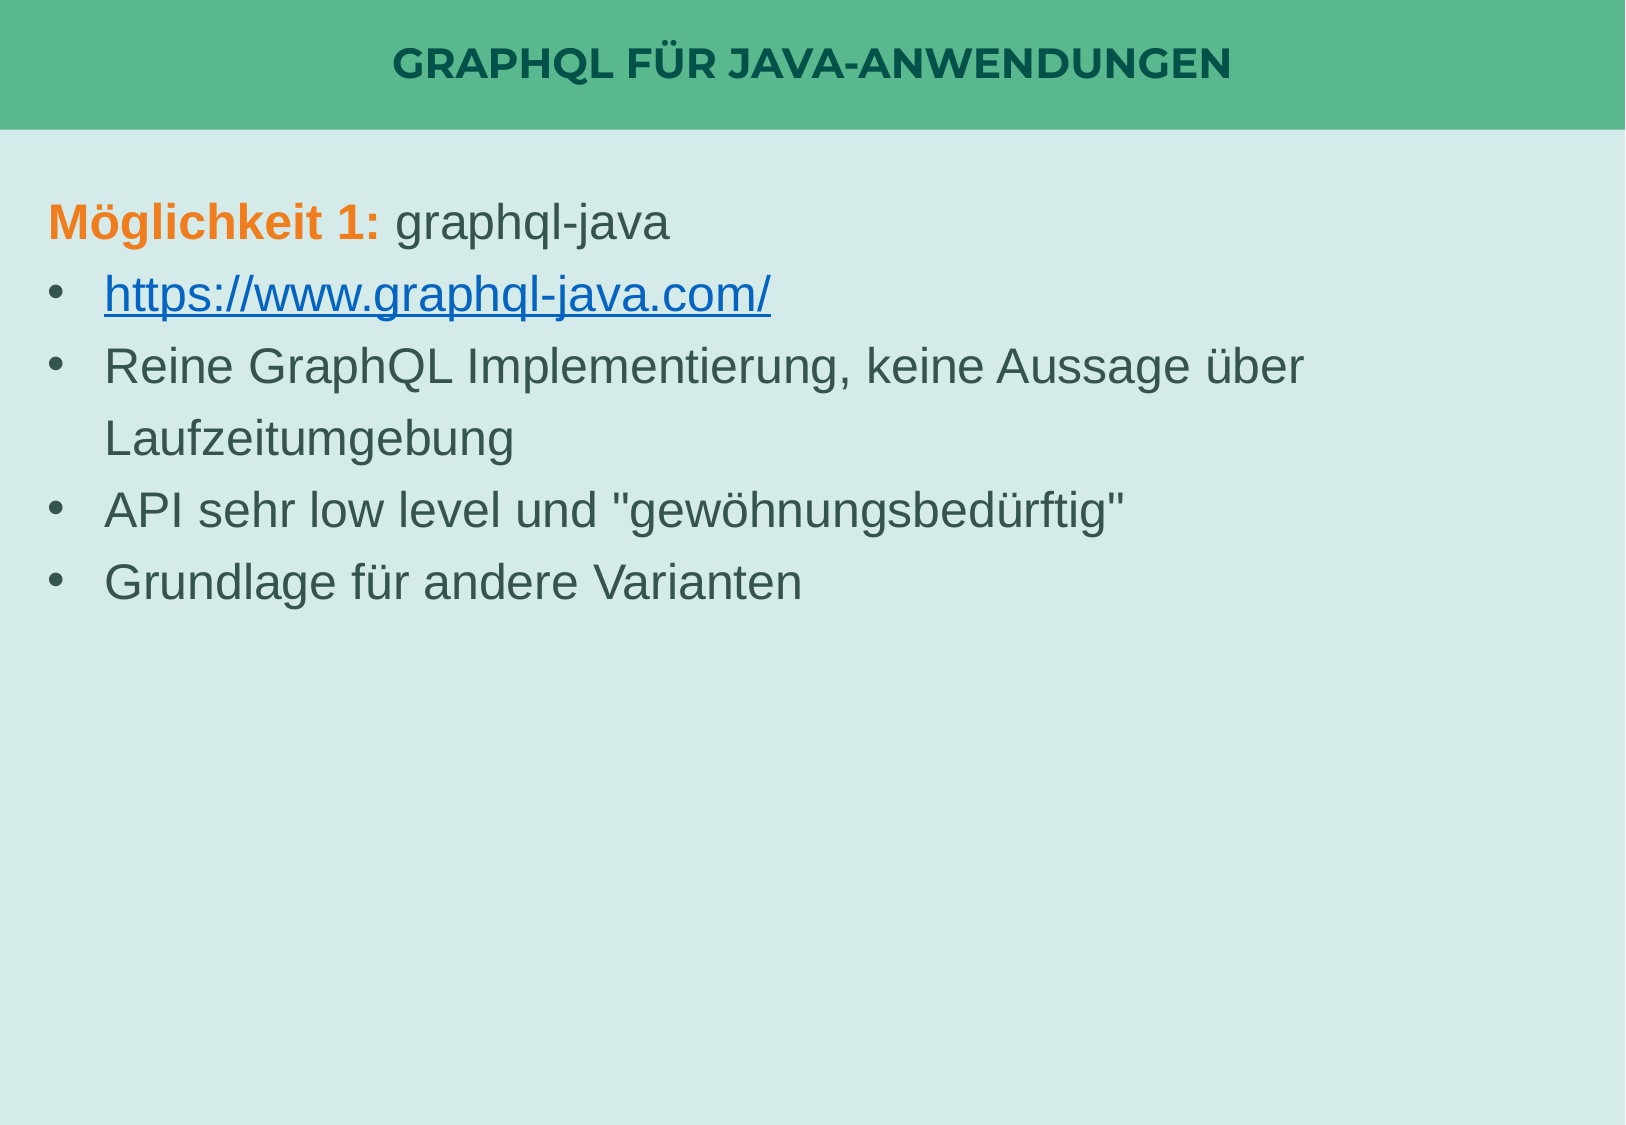

# GraphQL für Java-Anwendungen
Möglichkeit 1: graphql-java
https://www.graphql-java.com/
Reine GraphQL Implementierung, keine Aussage über Laufzeitumgebung
API sehr low level und "gewöhnungsbedürftig"
Grundlage für andere Varianten